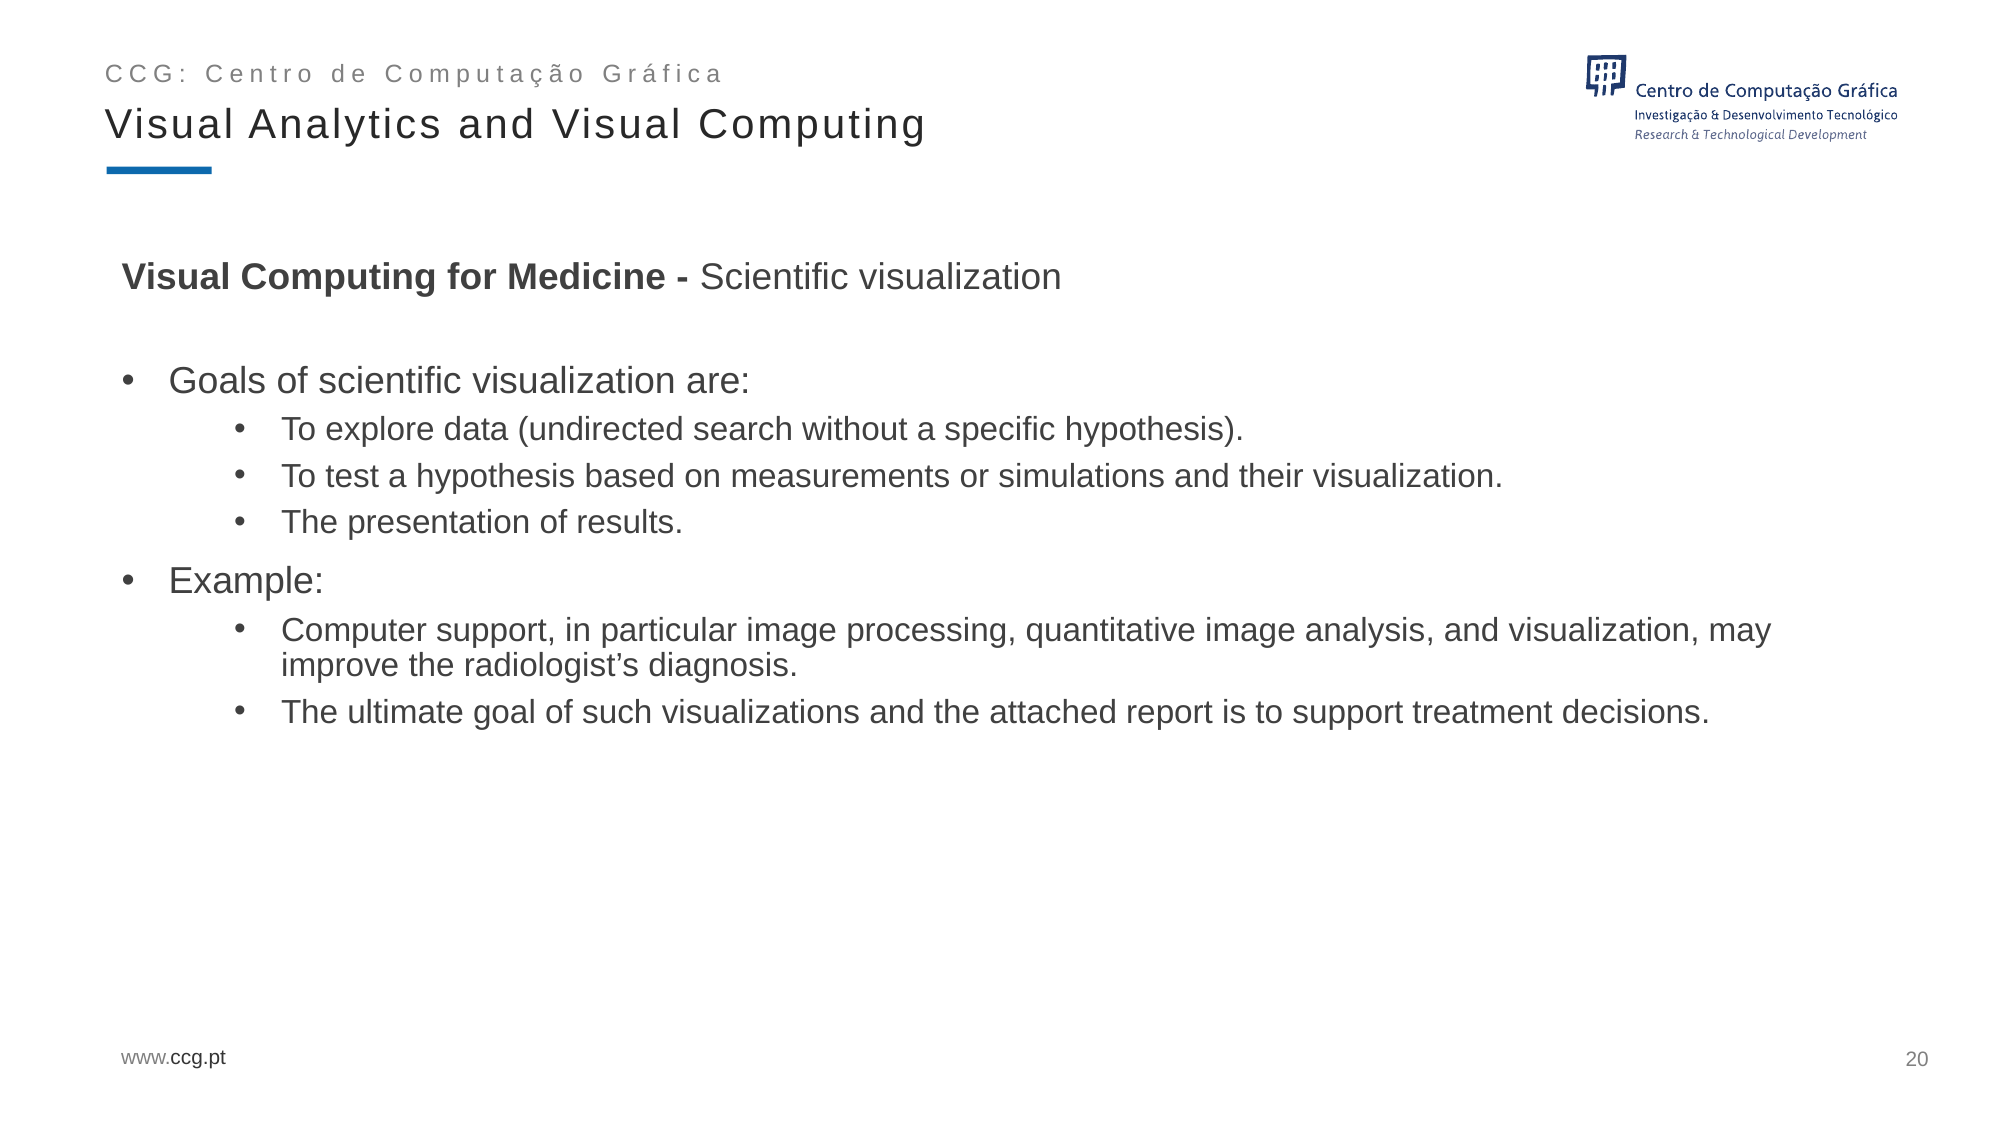

Visual Analytics and Visual Computing

# Visual Computing for Medicine - Scientific visualization
Goals of scientific visualization are:
To explore data (undirected search without a specific hypothesis).
To test a hypothesis based on measurements or simulations and their visualization.
The presentation of results.
Example:
Computer support, in particular image processing, quantitative image analysis, and visualization, may improve the radiologist’s diagnosis.
The ultimate goal of such visualizations and the attached report is to support treatment decisions.
20